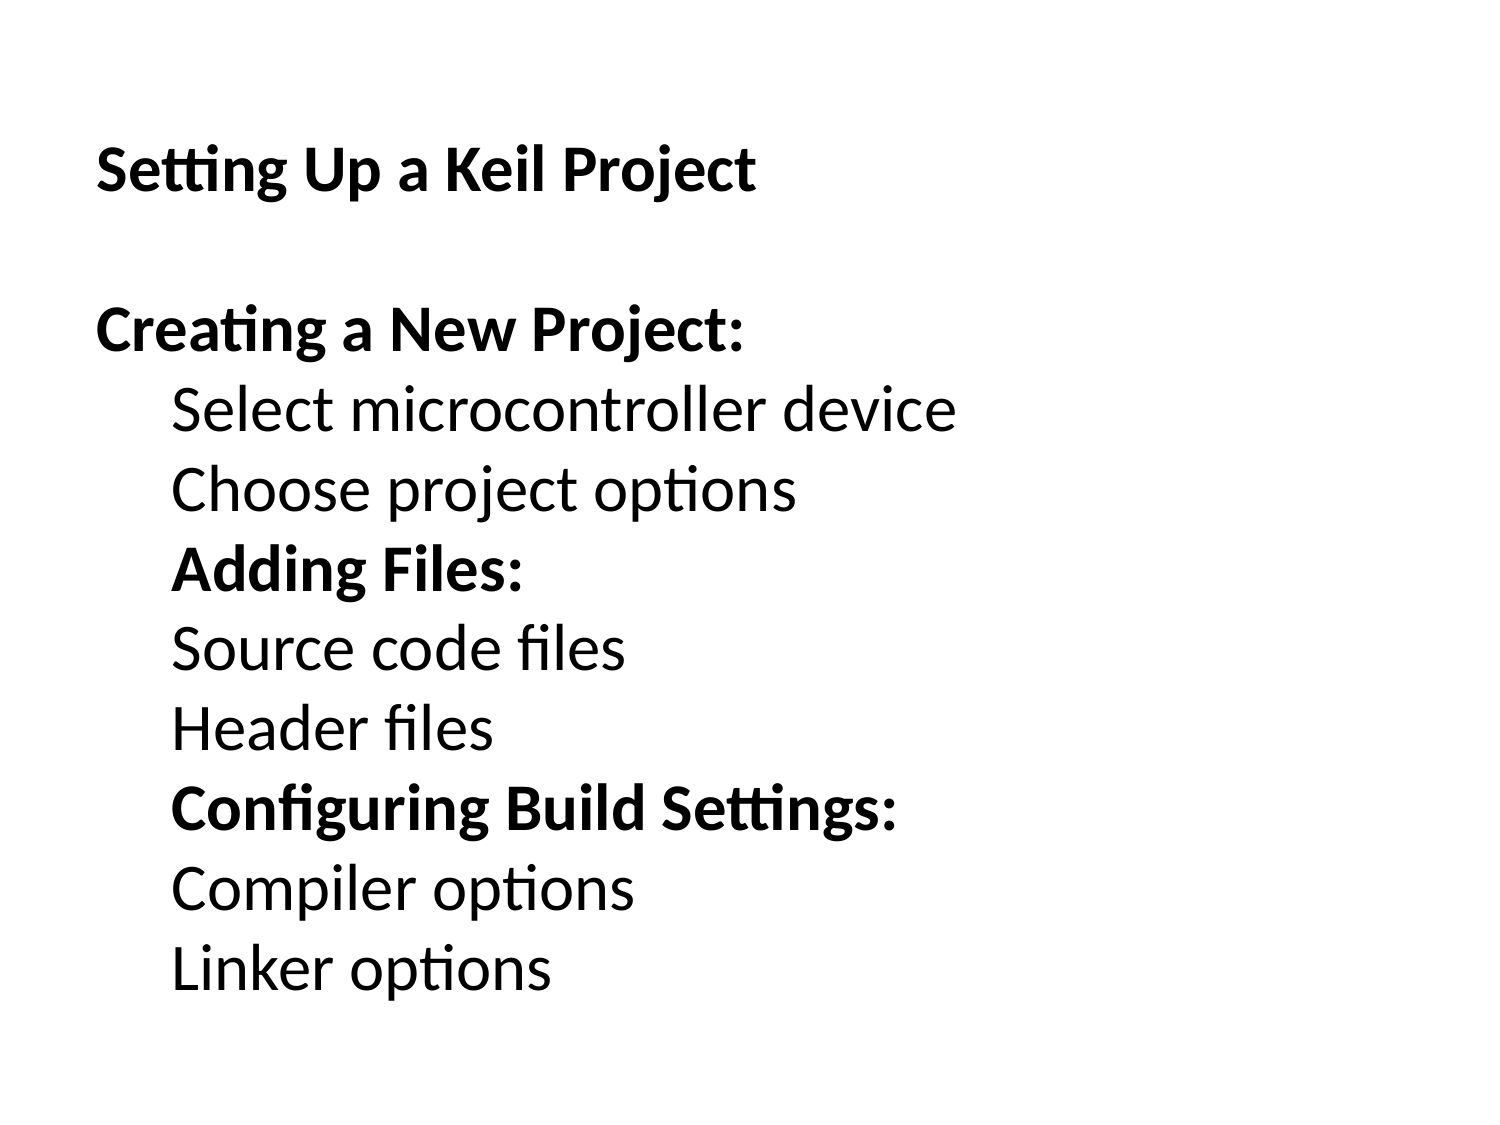

Setting Up a Keil Project

Creating a New Project:
Select microcontroller device
Choose project options
Adding Files:
Source code files
Header files
Configuring Build Settings:
Compiler options
Linker options